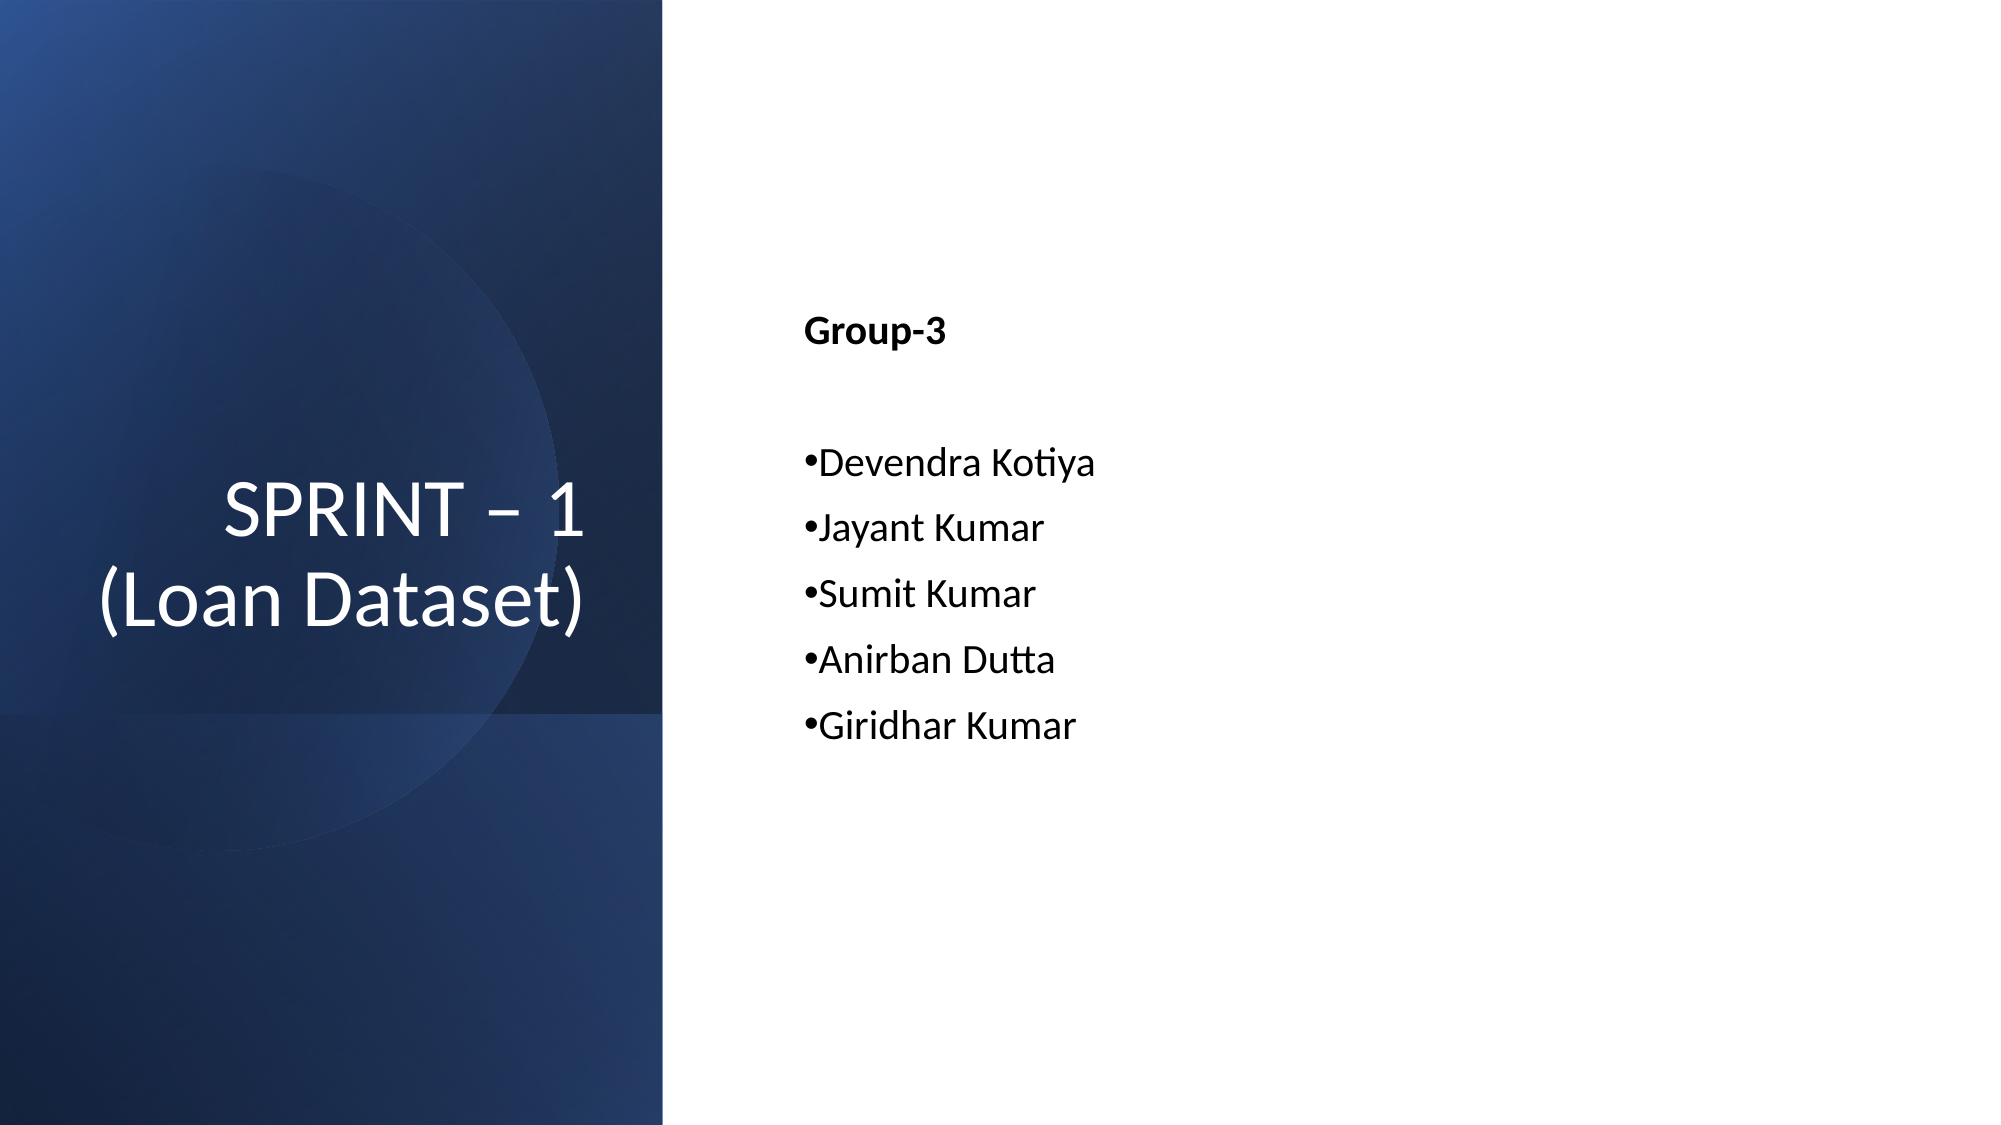

# SPRINT – 1 (Loan Dataset)
Group-3

Devendra Kotiya
Jayant Kumar
Sumit Kumar
Anirban Dutta
Giridhar Kumar